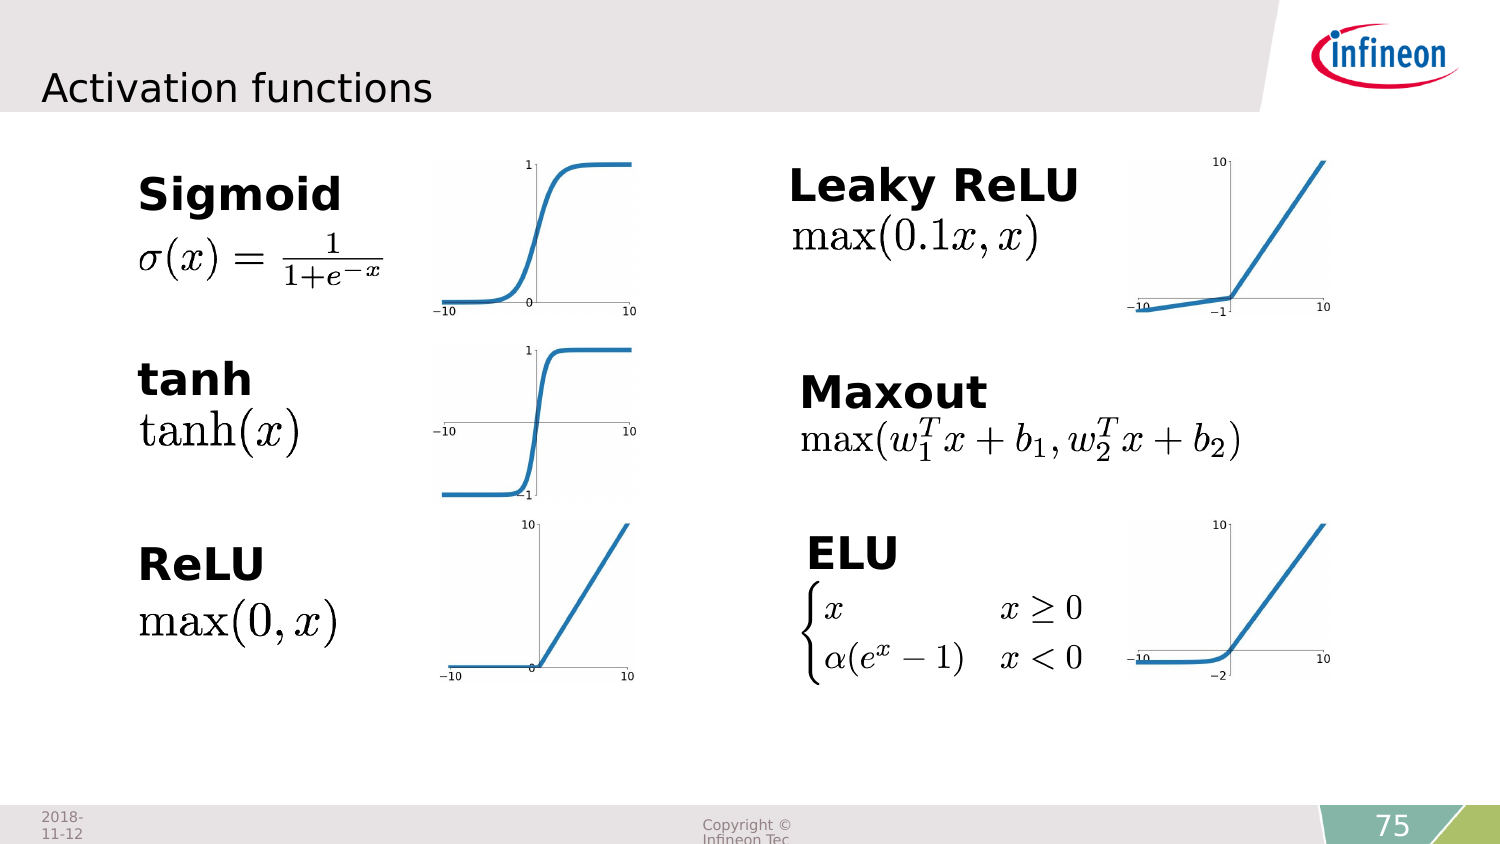

# Activation functions
Leaky ReLU

Sigmoid

tanh

Maxout

ELU
ReLU

2018-11-12
Copyright © Infineon Technologies AG 2018. All rights reserved.
75